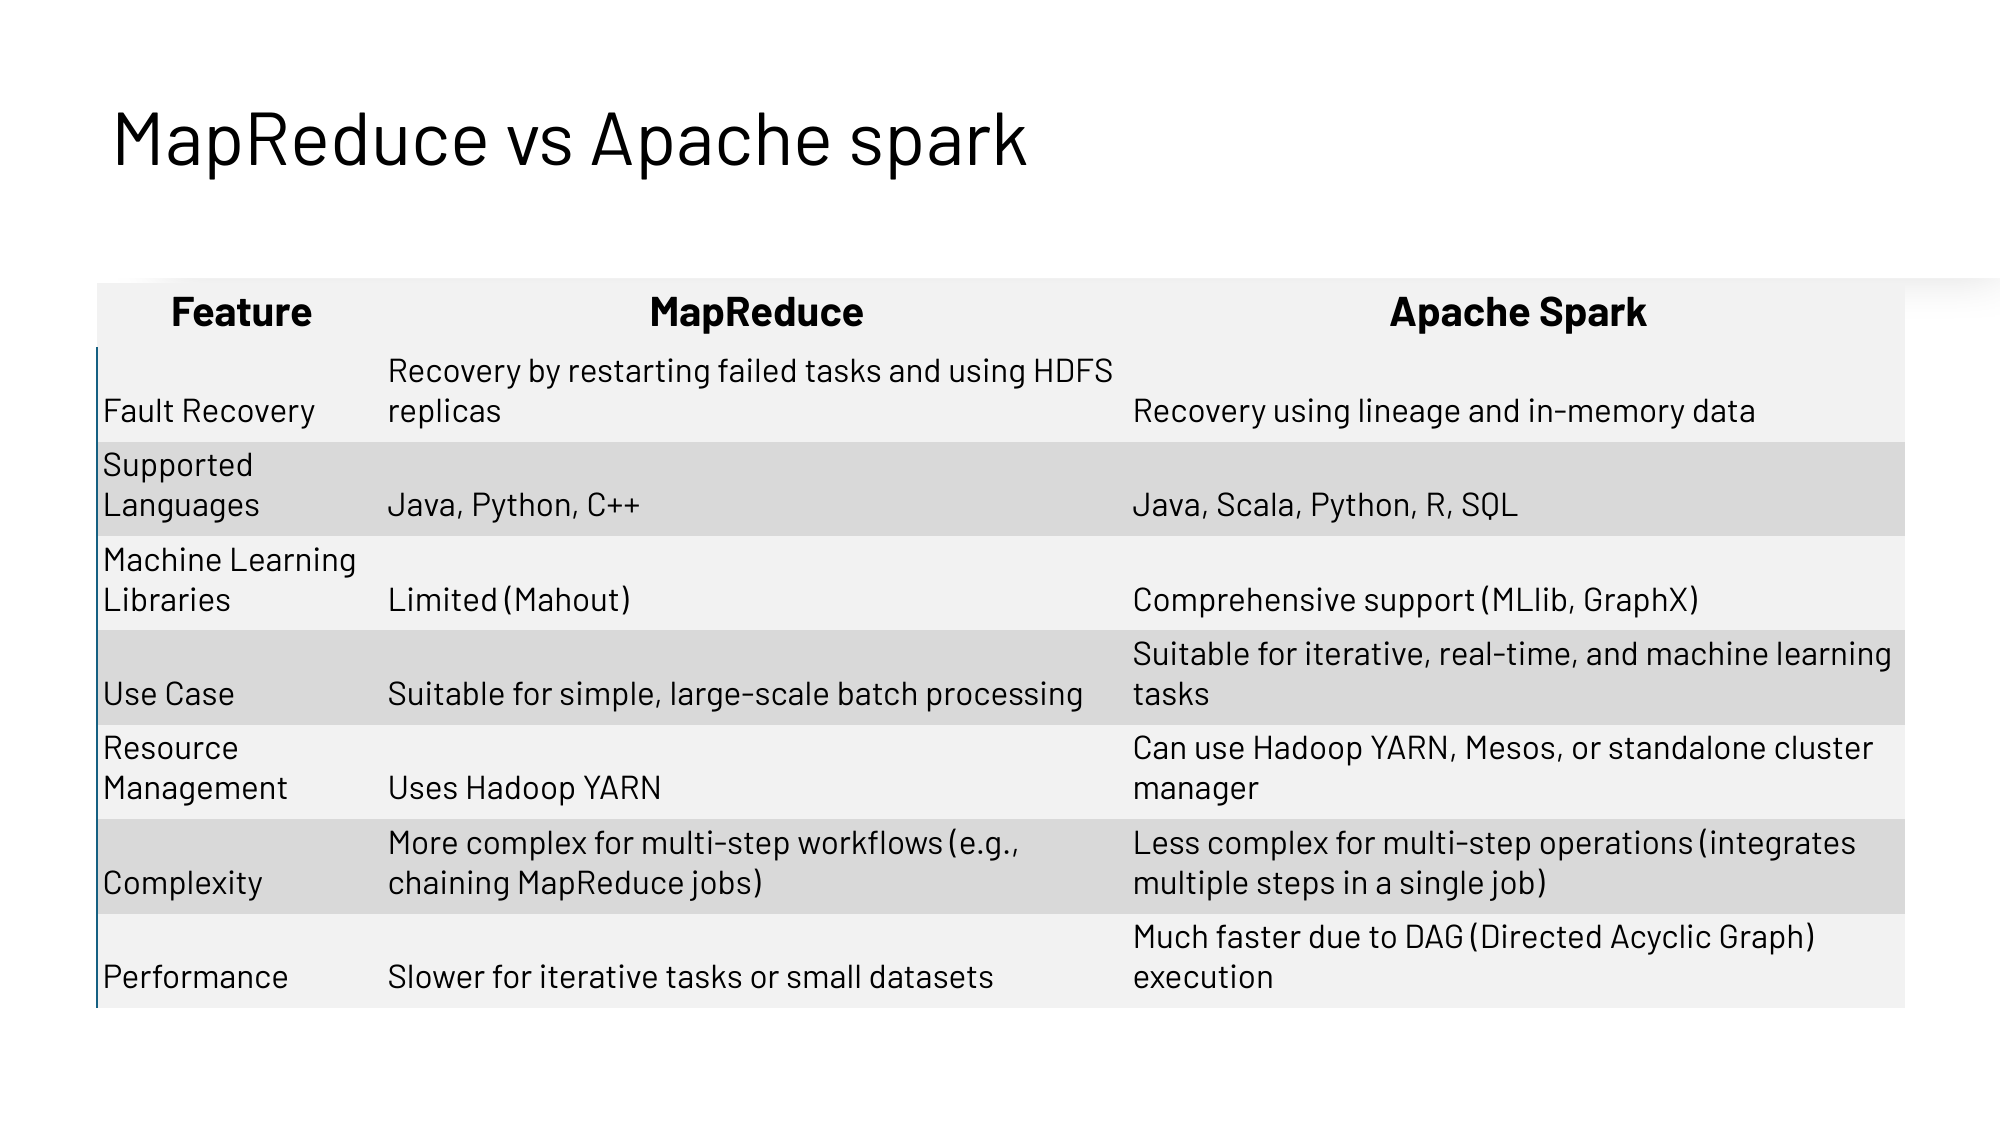

# MapReduce vs Apache spark
| Feature | MapReduce | Apache Spark |
| --- | --- | --- |
| Fault Recovery | Recovery by restarting failed tasks and using HDFS replicas | Recovery using lineage and in-memory data |
| Supported Languages | Java, Python, C++ | Java, Scala, Python, R, SQL |
| Machine Learning Libraries | Limited (Mahout) | Comprehensive support (MLlib, GraphX) |
| Use Case | Suitable for simple, large-scale batch processing | Suitable for iterative, real-time, and machine learning tasks |
| Resource Management | Uses Hadoop YARN | Can use Hadoop YARN, Mesos, or standalone cluster manager |
| Complexity | More complex for multi-step workflows (e.g., chaining MapReduce jobs) | Less complex for multi-step operations (integrates multiple steps in a single job) |
| Performance | Slower for iterative tasks or small datasets | Much faster due to DAG (Directed Acyclic Graph) execution |